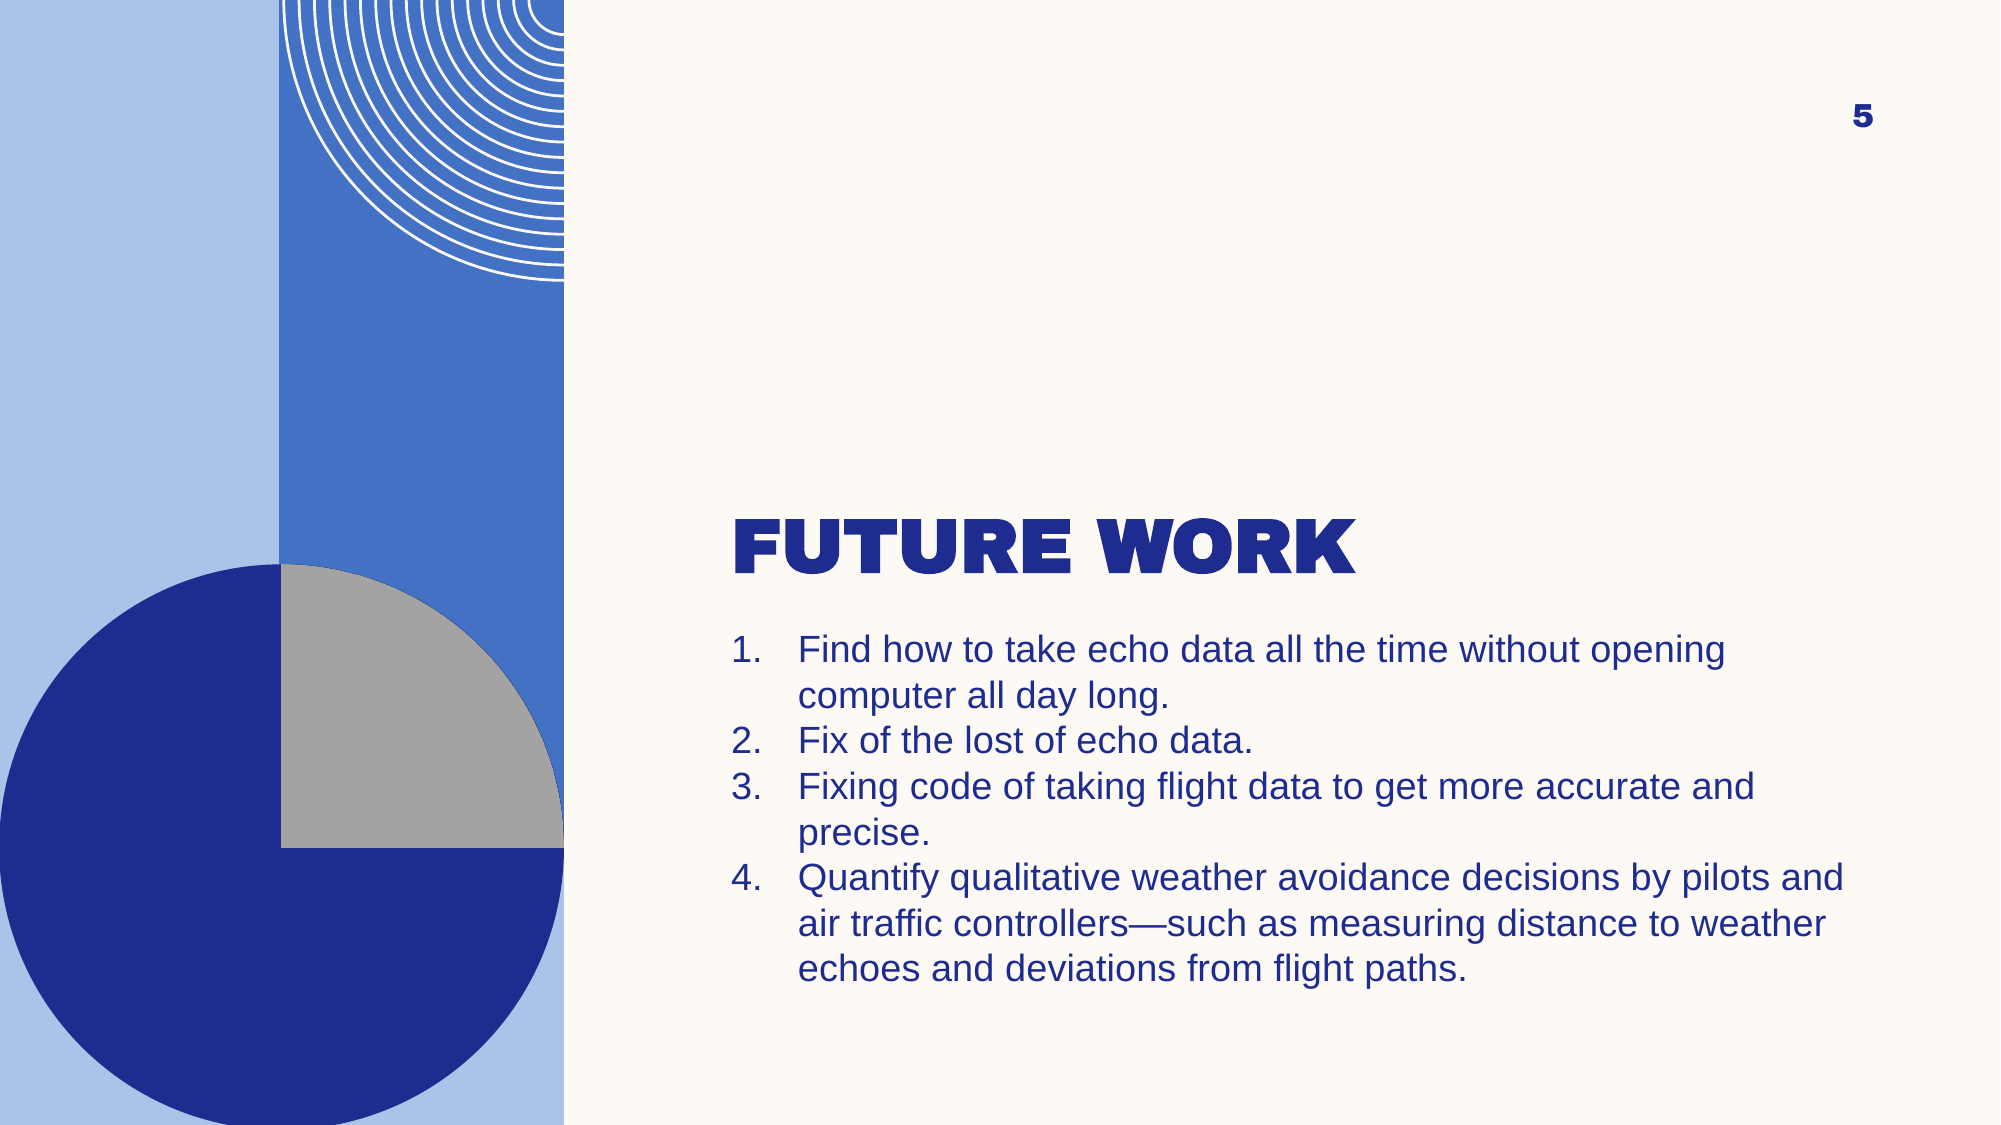

5
# Future work
Find how to take echo data all the time without opening computer all day long.
Fix of the lost of echo data.
Fixing code of taking flight data to get more accurate and precise.
Quantify qualitative weather avoidance decisions by pilots and air traffic controllers—such as measuring distance to weather echoes and deviations from flight paths.